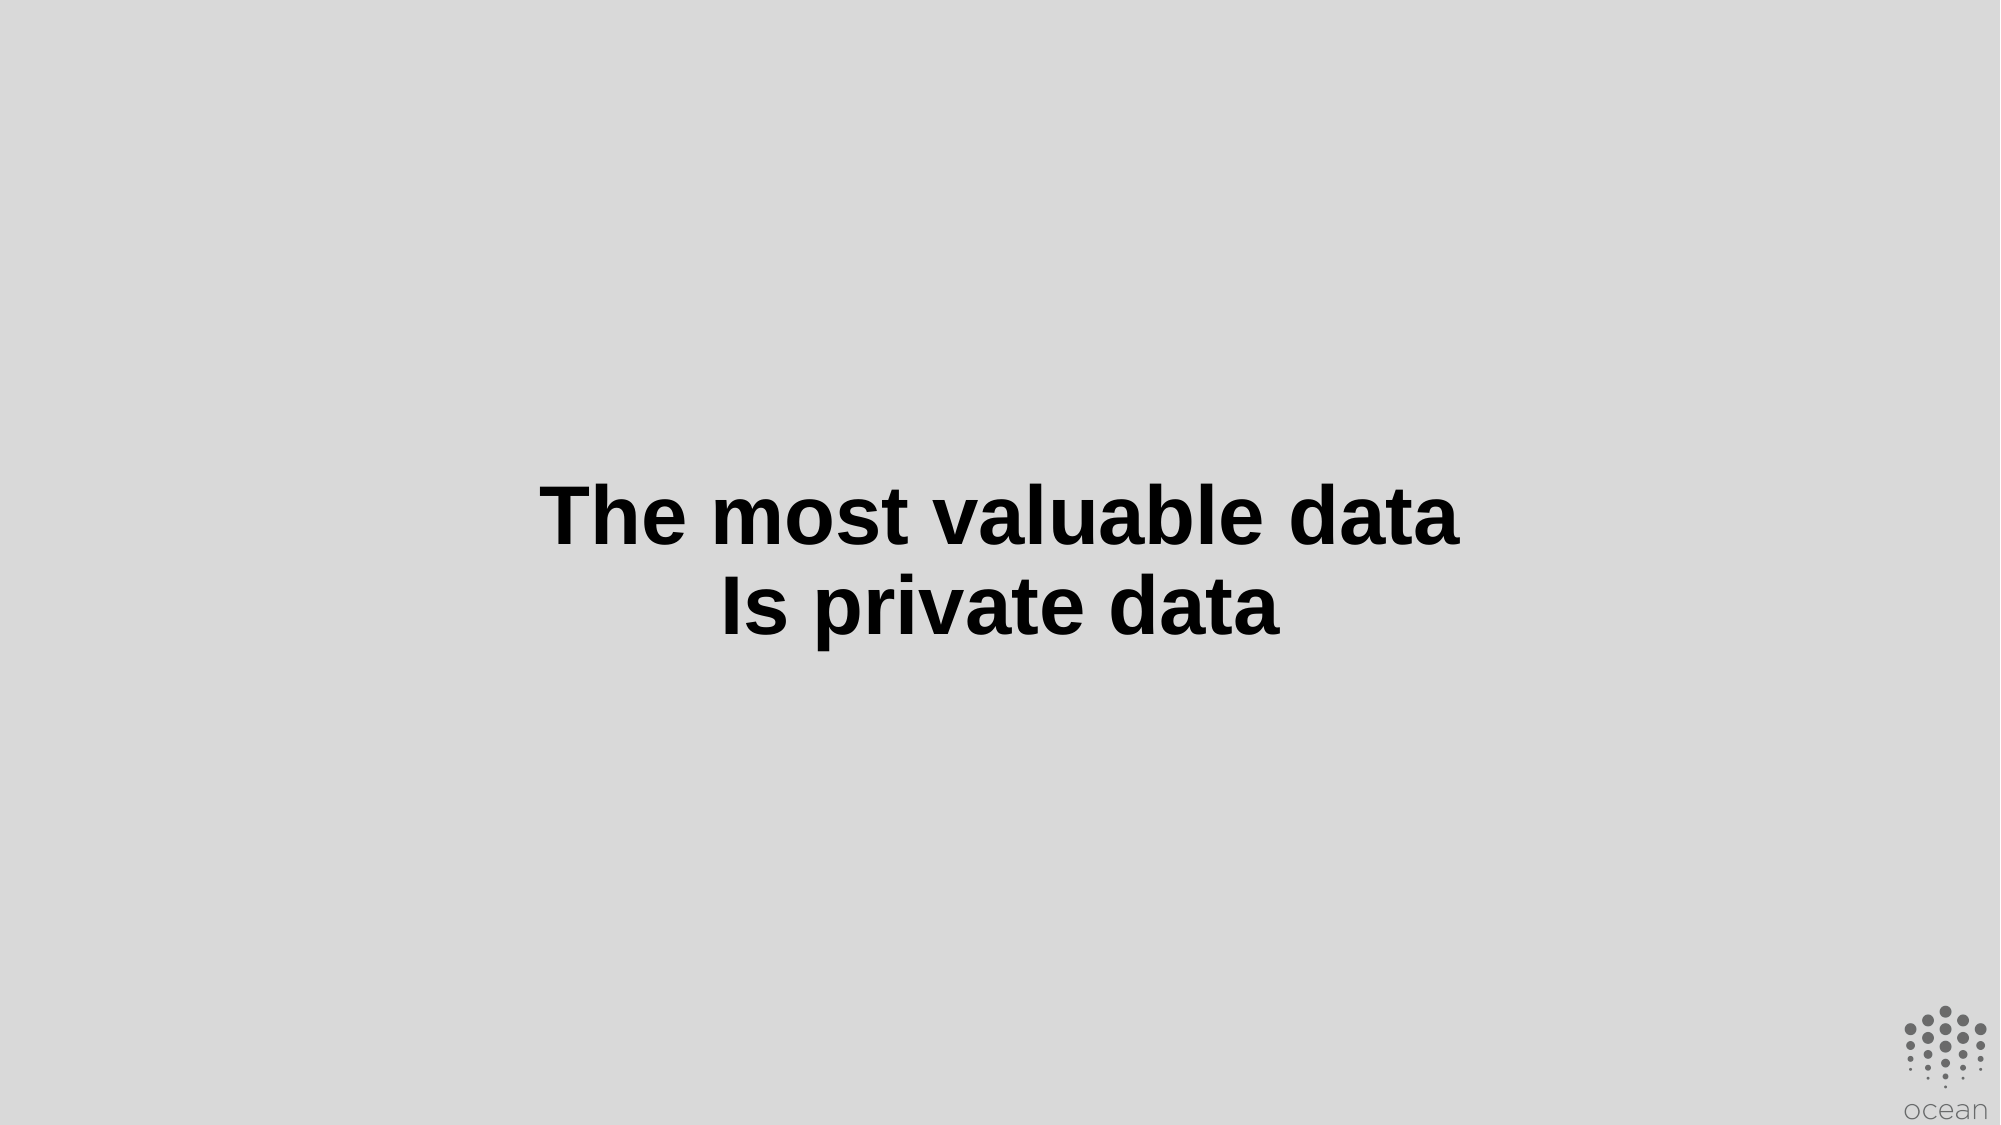

The most valuable data
Is private data